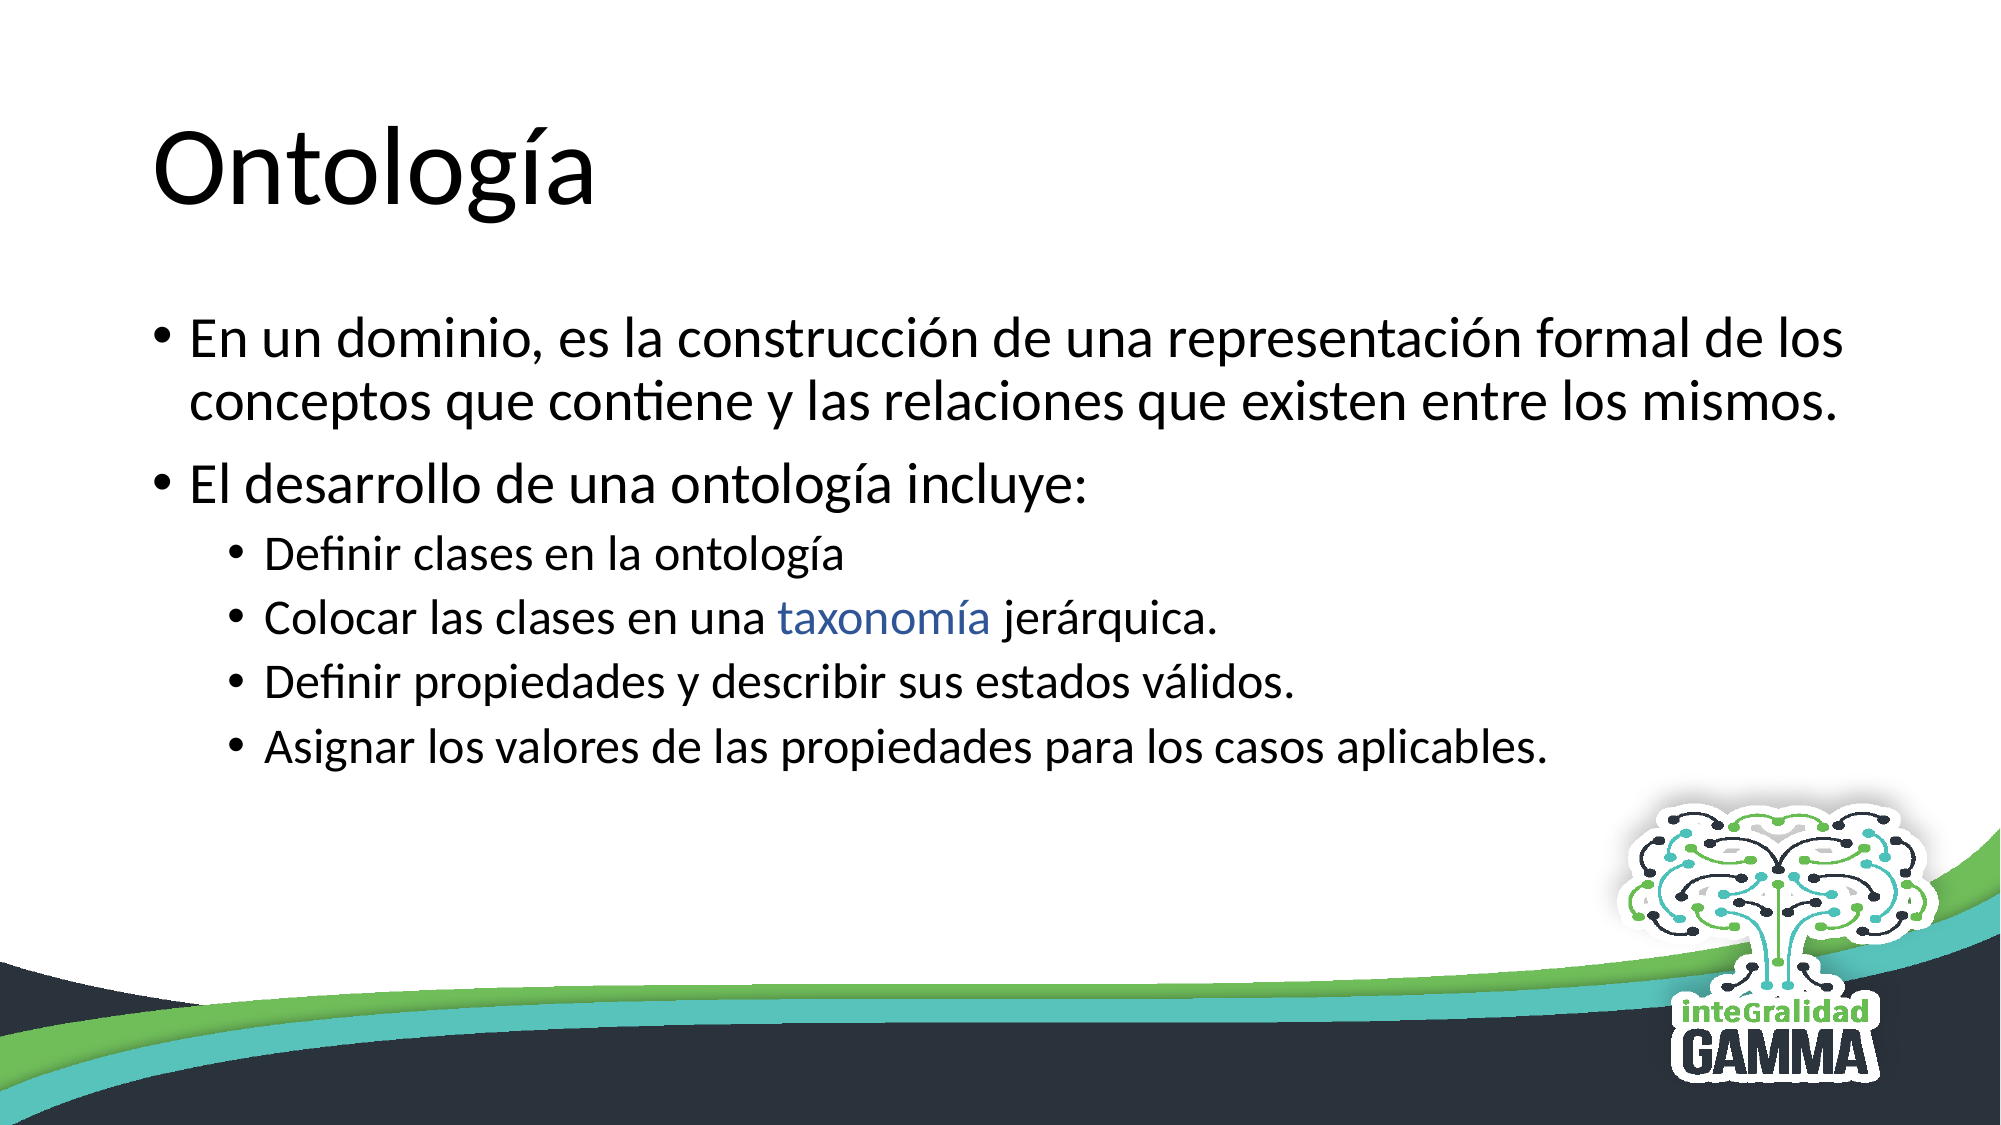

# Ontología
En un dominio, es la construcción de una representación formal de los conceptos que contiene y las relaciones que existen entre los mismos.
El desarrollo de una ontología incluye:
Definir clases en la ontología
Colocar las clases en una taxonomía jerárquica.
Definir propiedades y describir sus estados válidos.
Asignar los valores de las propiedades para los casos aplicables.